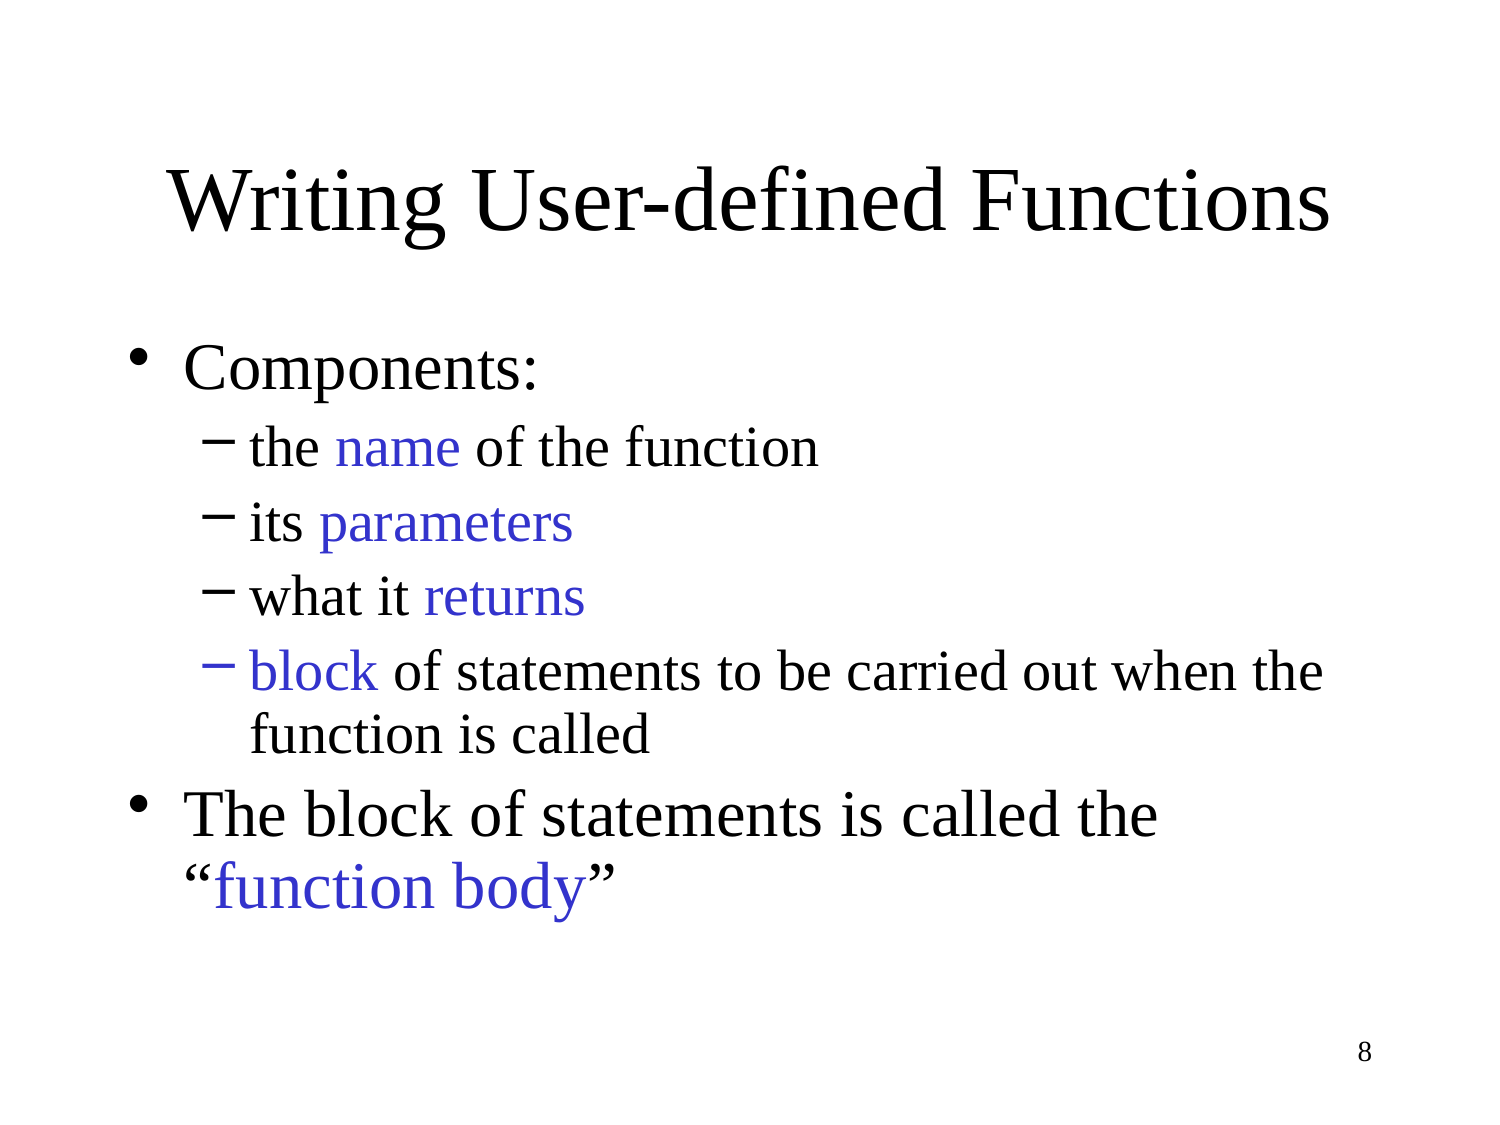

# Writing User-defined Functions
Components:
the name of the function
its parameters
what it returns
block of statements to be carried out when the function is called
The block of statements is called the “function body”
8